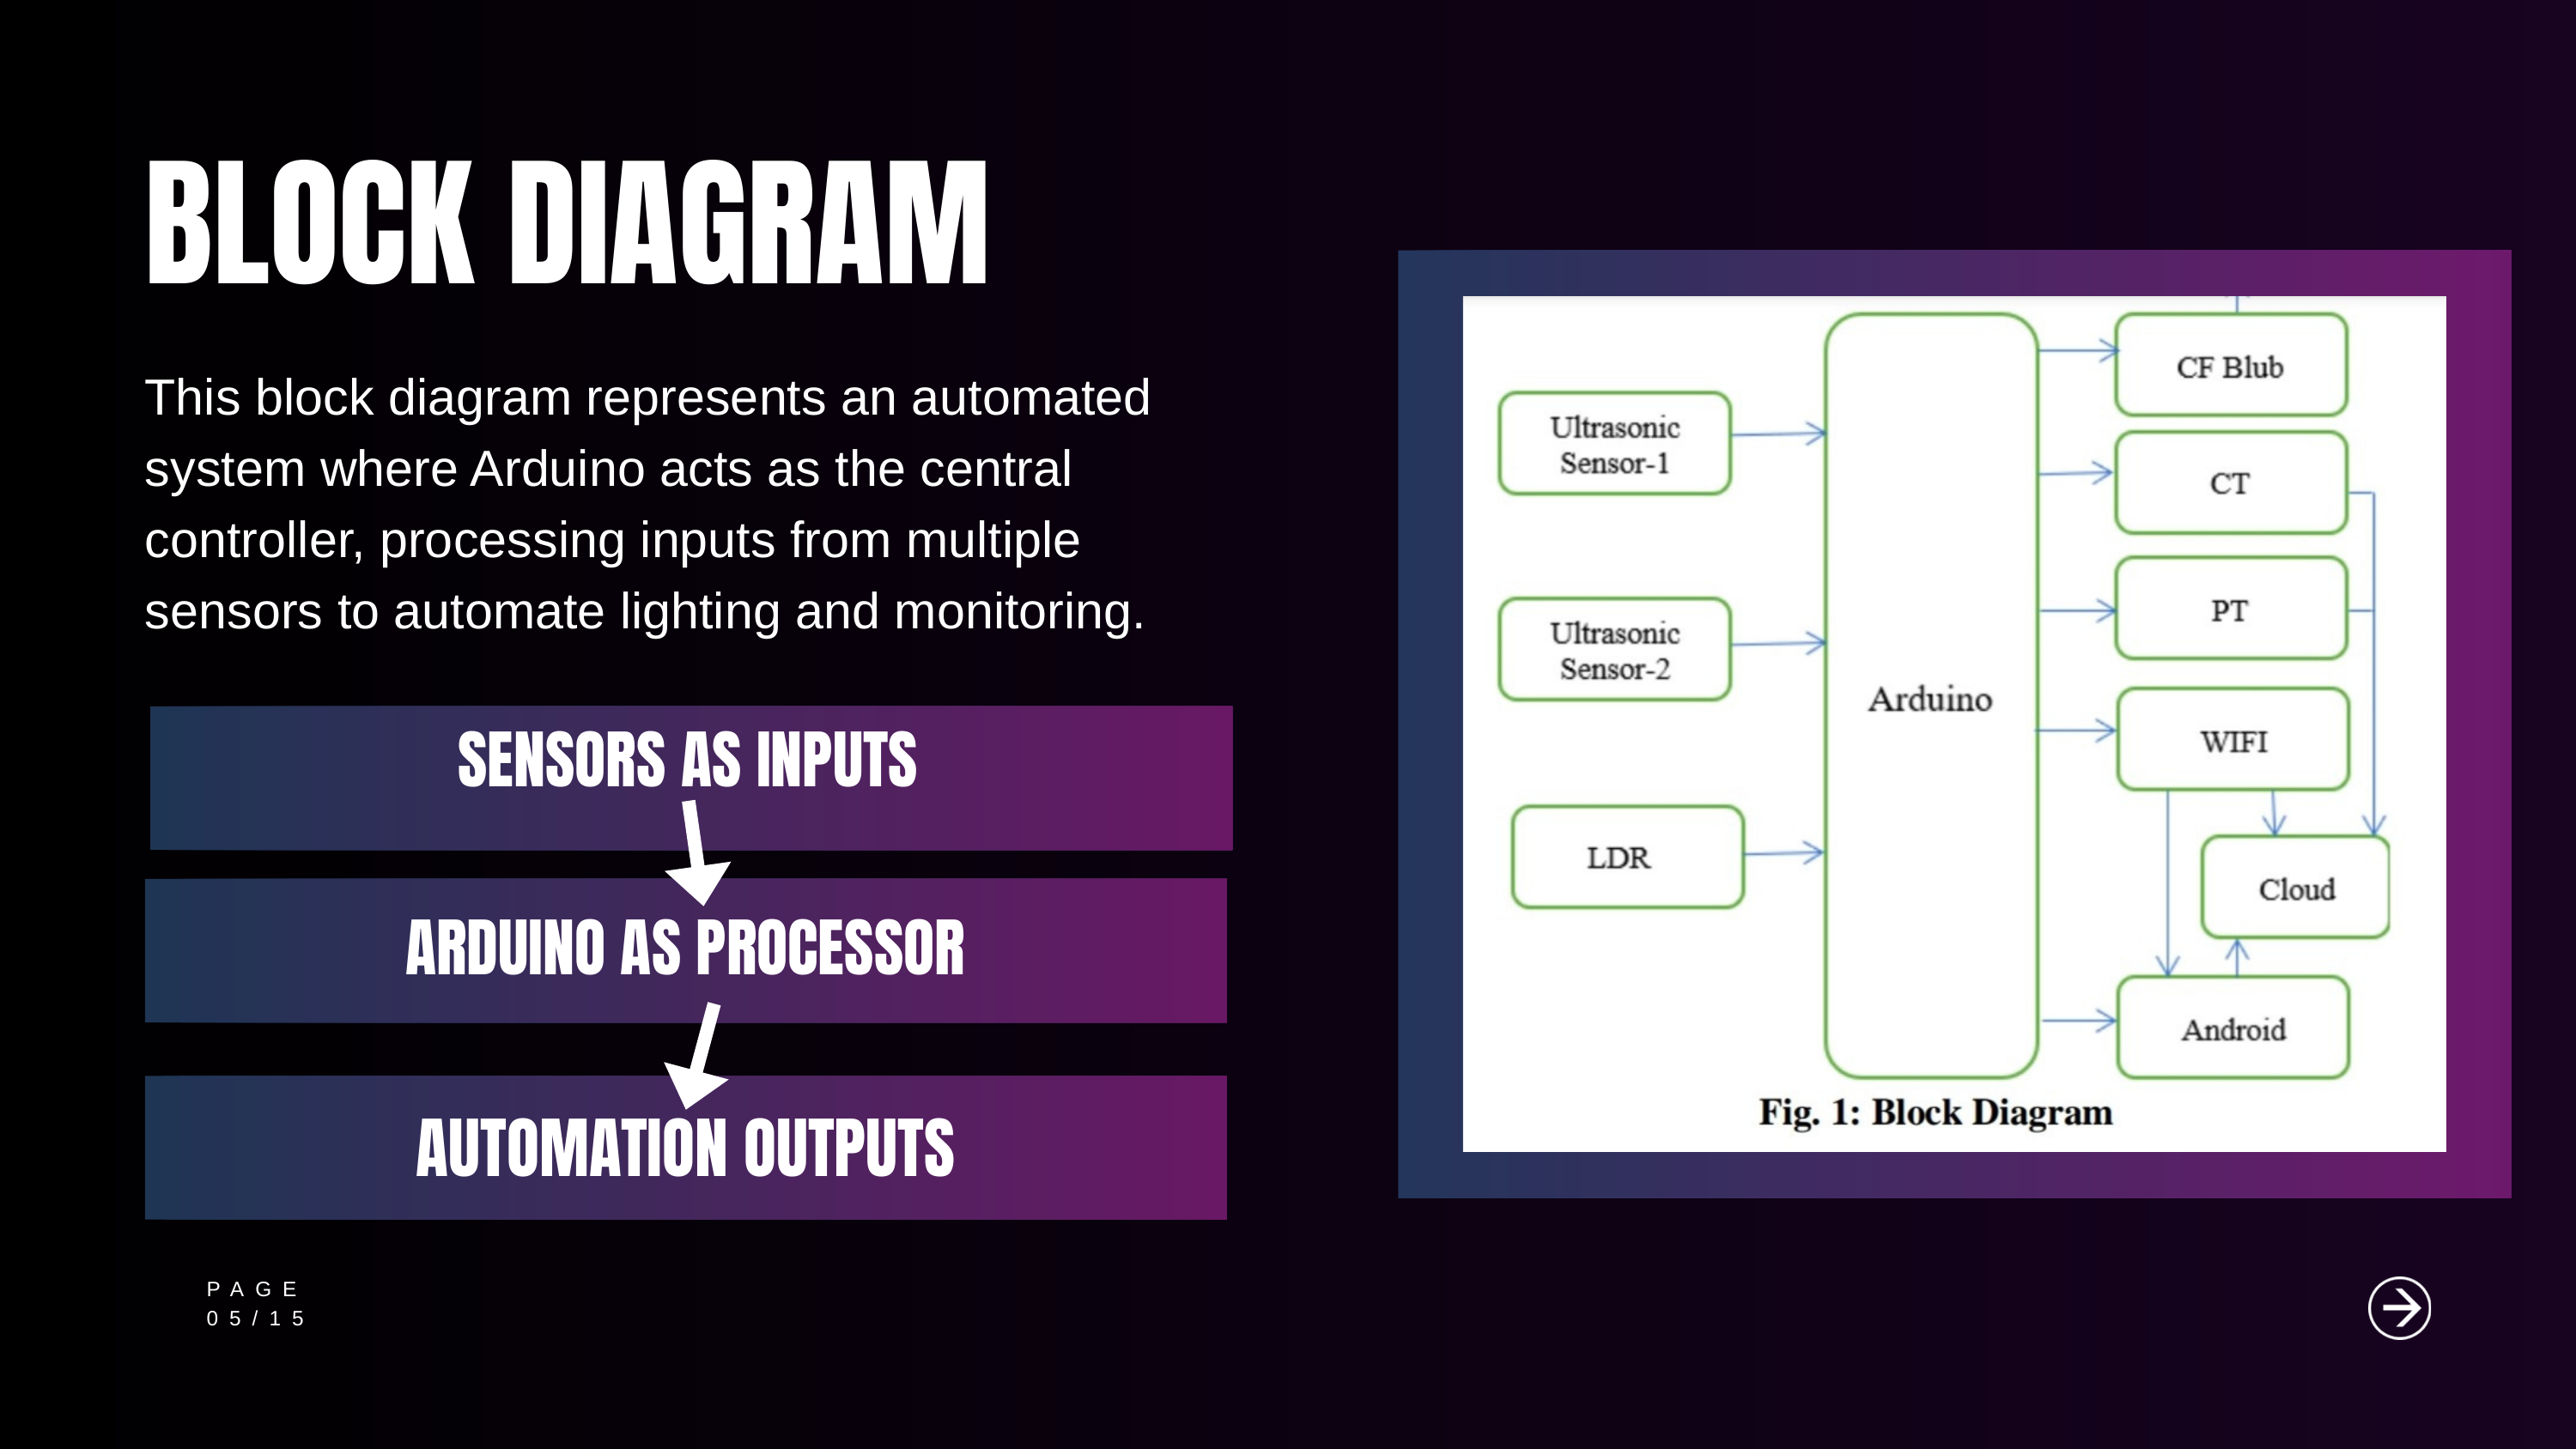

BLOCK DIAGRAM

This block diagram represents an automated system where Arduino acts as the central controller, processing inputs from multiple sensors to automate lighting and monitoring.

SENSORS AS INPUTS

ARDUINO AS PROCESSOR

AUTOMATION OUTPUTS
PAGE
05/15